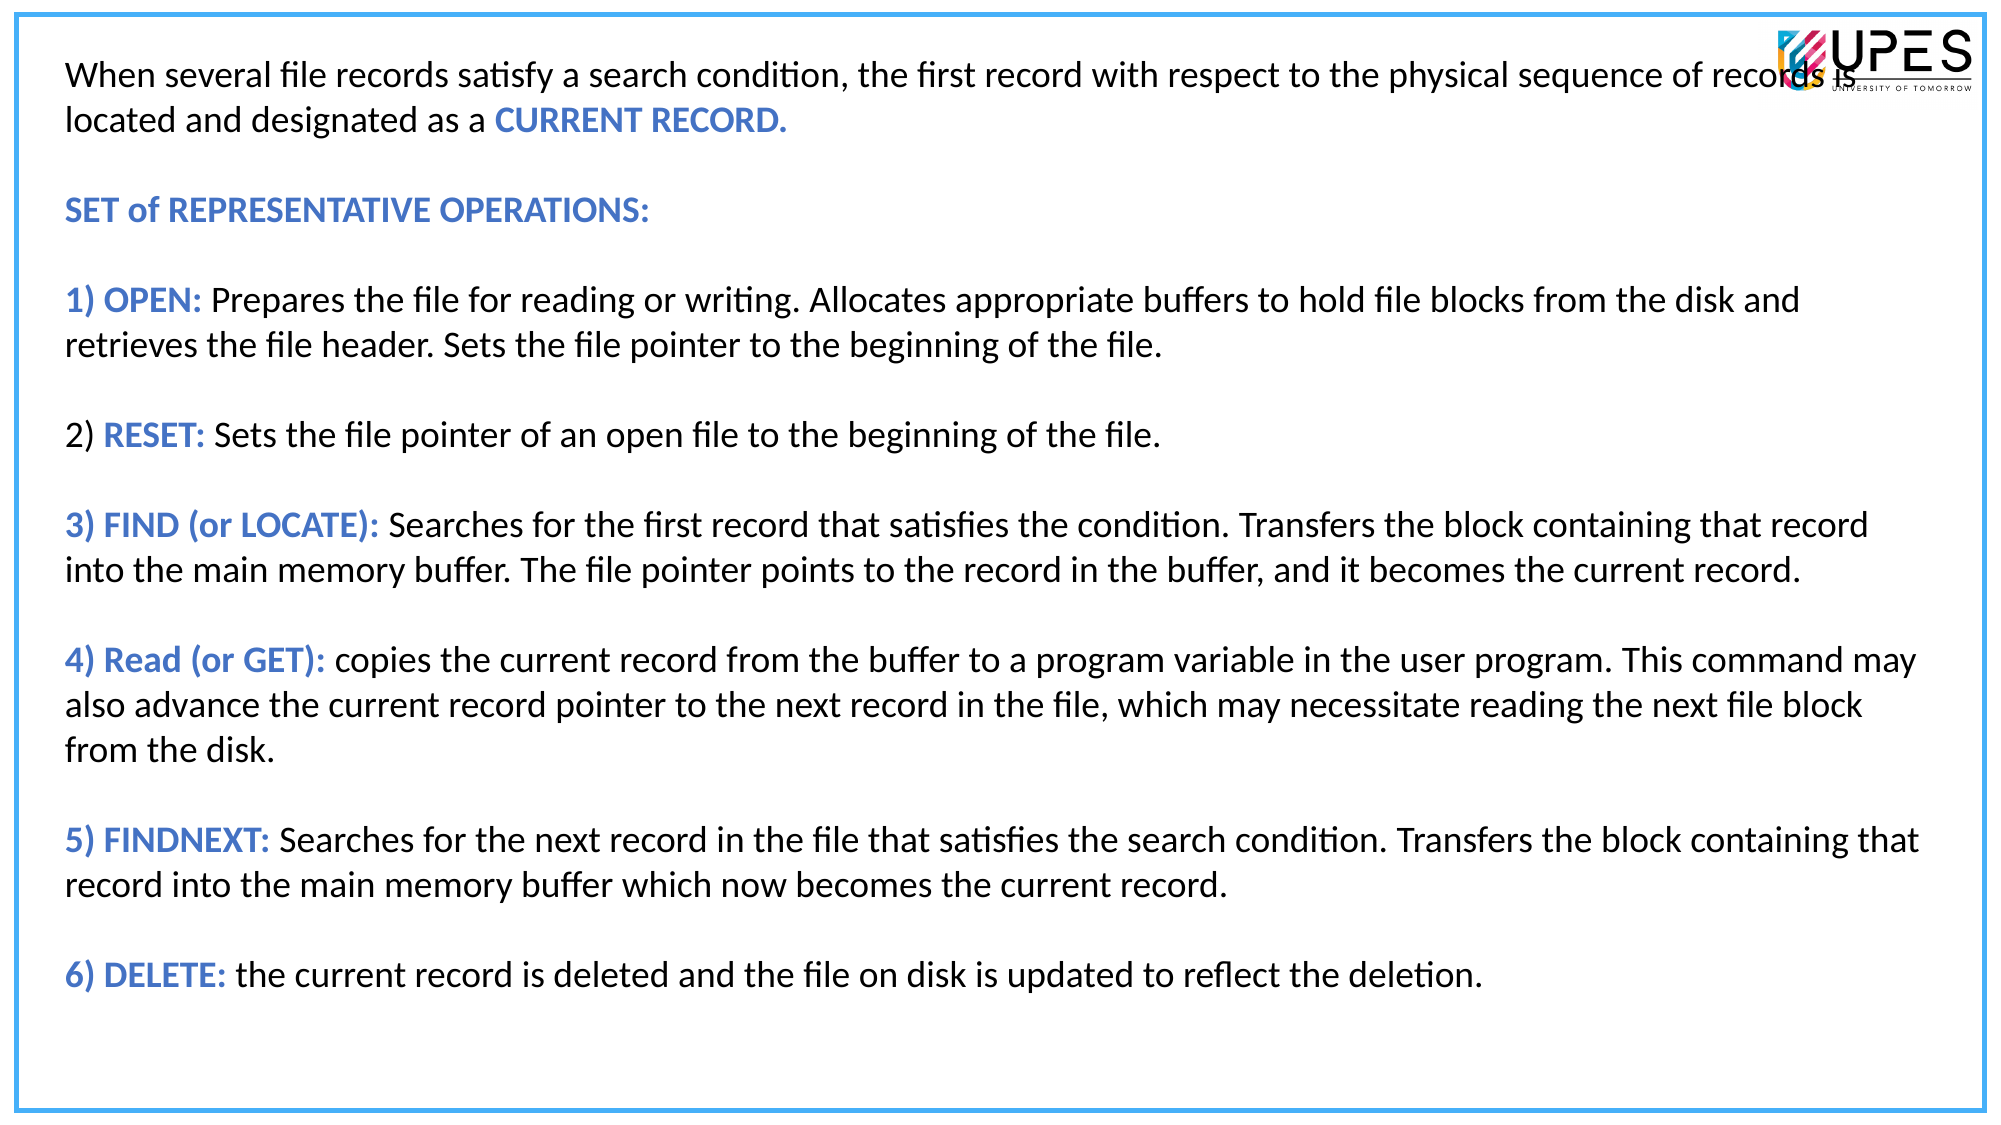

When several file records satisfy a search condition, the first record with respect to the physical sequence of records is located and designated as a CURRENT RECORD.

SET of REPRESENTATIVE OPERATIONS:

1) OPEN: Prepares the file for reading or writing. Allocates appropriate buffers to hold file blocks from the disk and retrieves the file header. Sets the file pointer to the beginning of the file.

2) RESET: Sets the file pointer of an open file to the beginning of the file.

3) FIND (or LOCATE): Searches for the first record that satisfies the condition. Transfers the block containing that record into the main memory buffer. The file pointer points to the record in the buffer, and it becomes the current record.

4) Read (or GET): copies the current record from the buffer to a program variable in the user program. This command may also advance the current record pointer to the next record in the file, which may necessitate reading the next file block from the disk.

5) FINDNEXT: Searches for the next record in the file that satisfies the search condition. Transfers the block containing that record into the main memory buffer which now becomes the current record.

6) DELETE: the current record is deleted and the file on disk is updated to reflect the deletion.